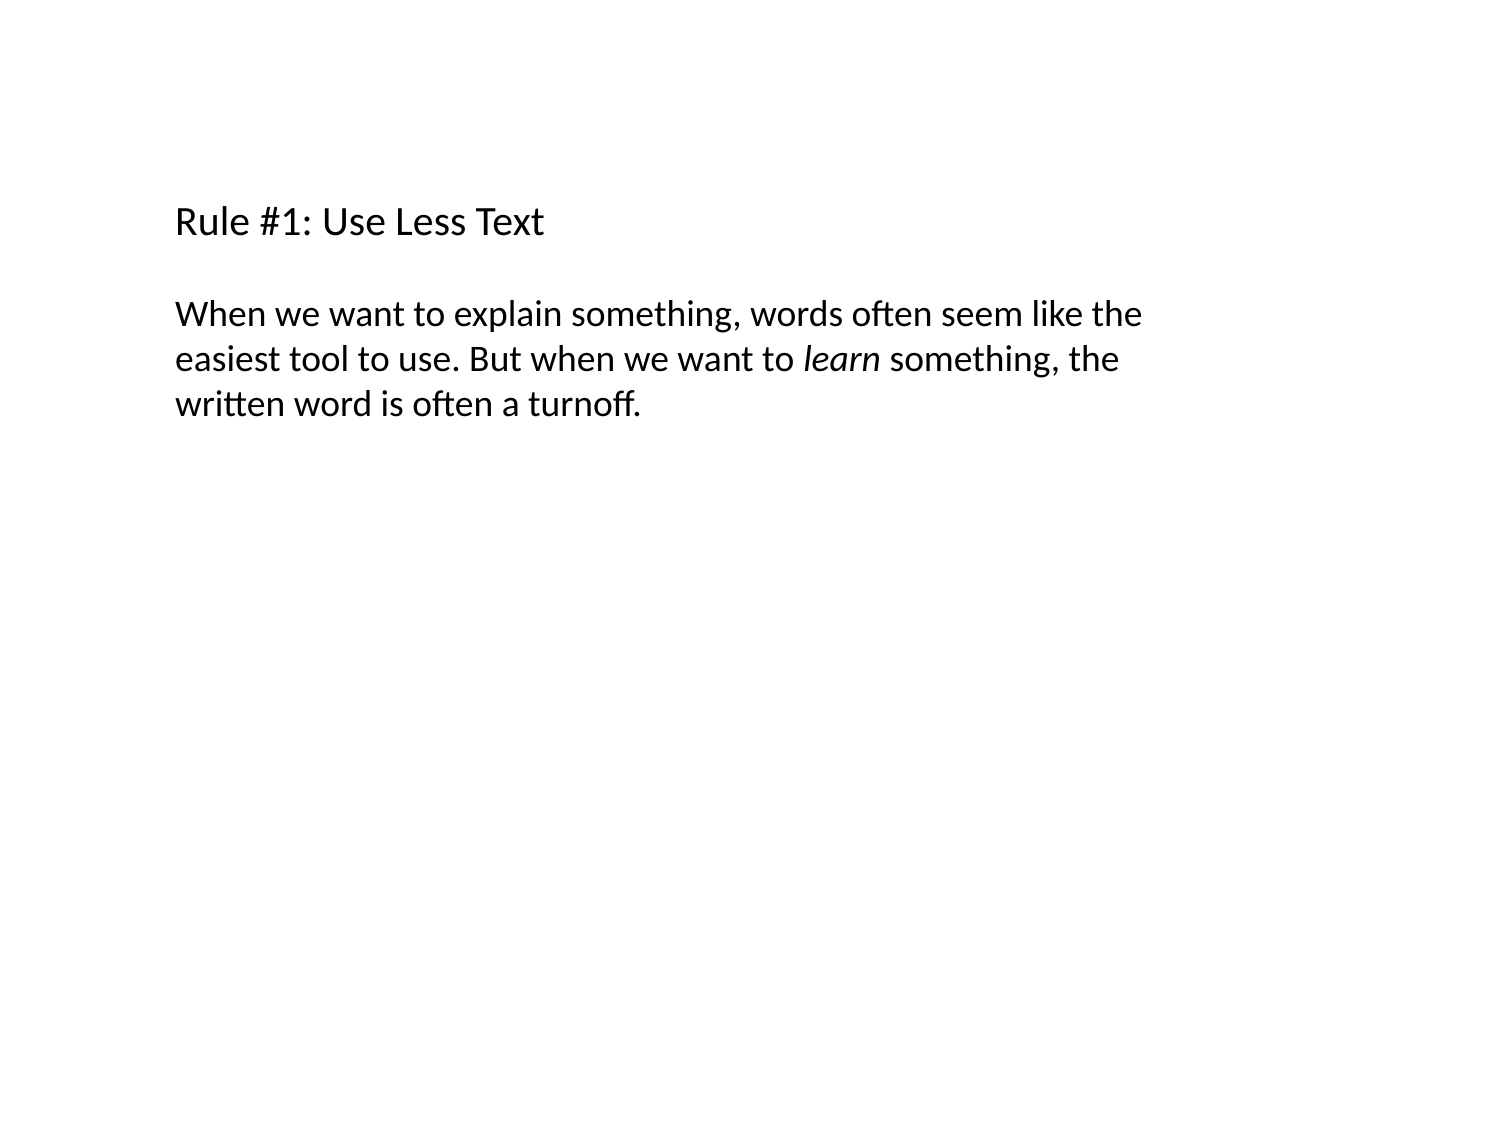

Rule #1: Use Less Text

When we want to explain something, words often seem like the easiest tool to use. But when we want to learn something, the written word is often a turnoff.